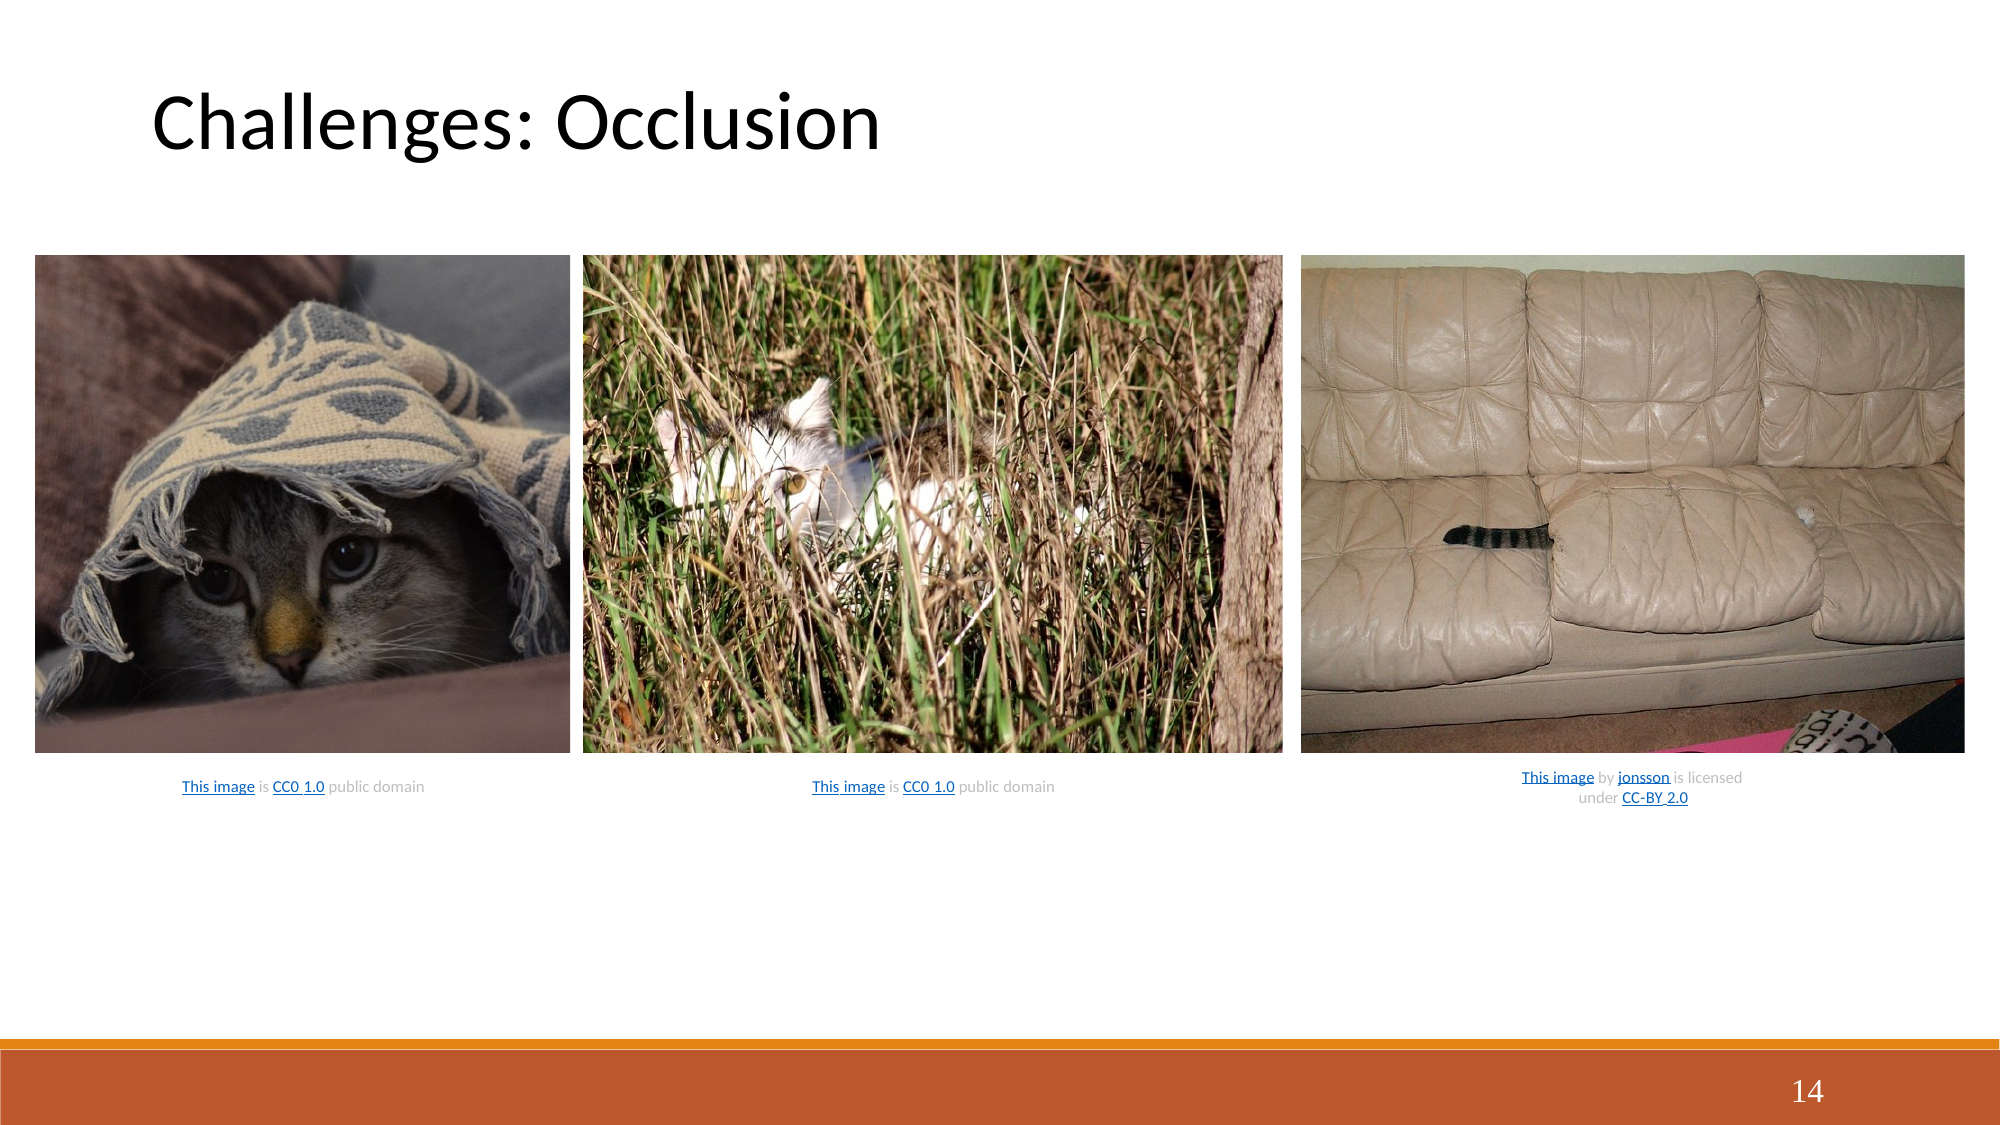

Challenges: Occlusion

This image by jonsson is licensed
This image is CC0 1.0 public domain
This image is CC0 1.0 public domain

under CC-BY 2.0
14